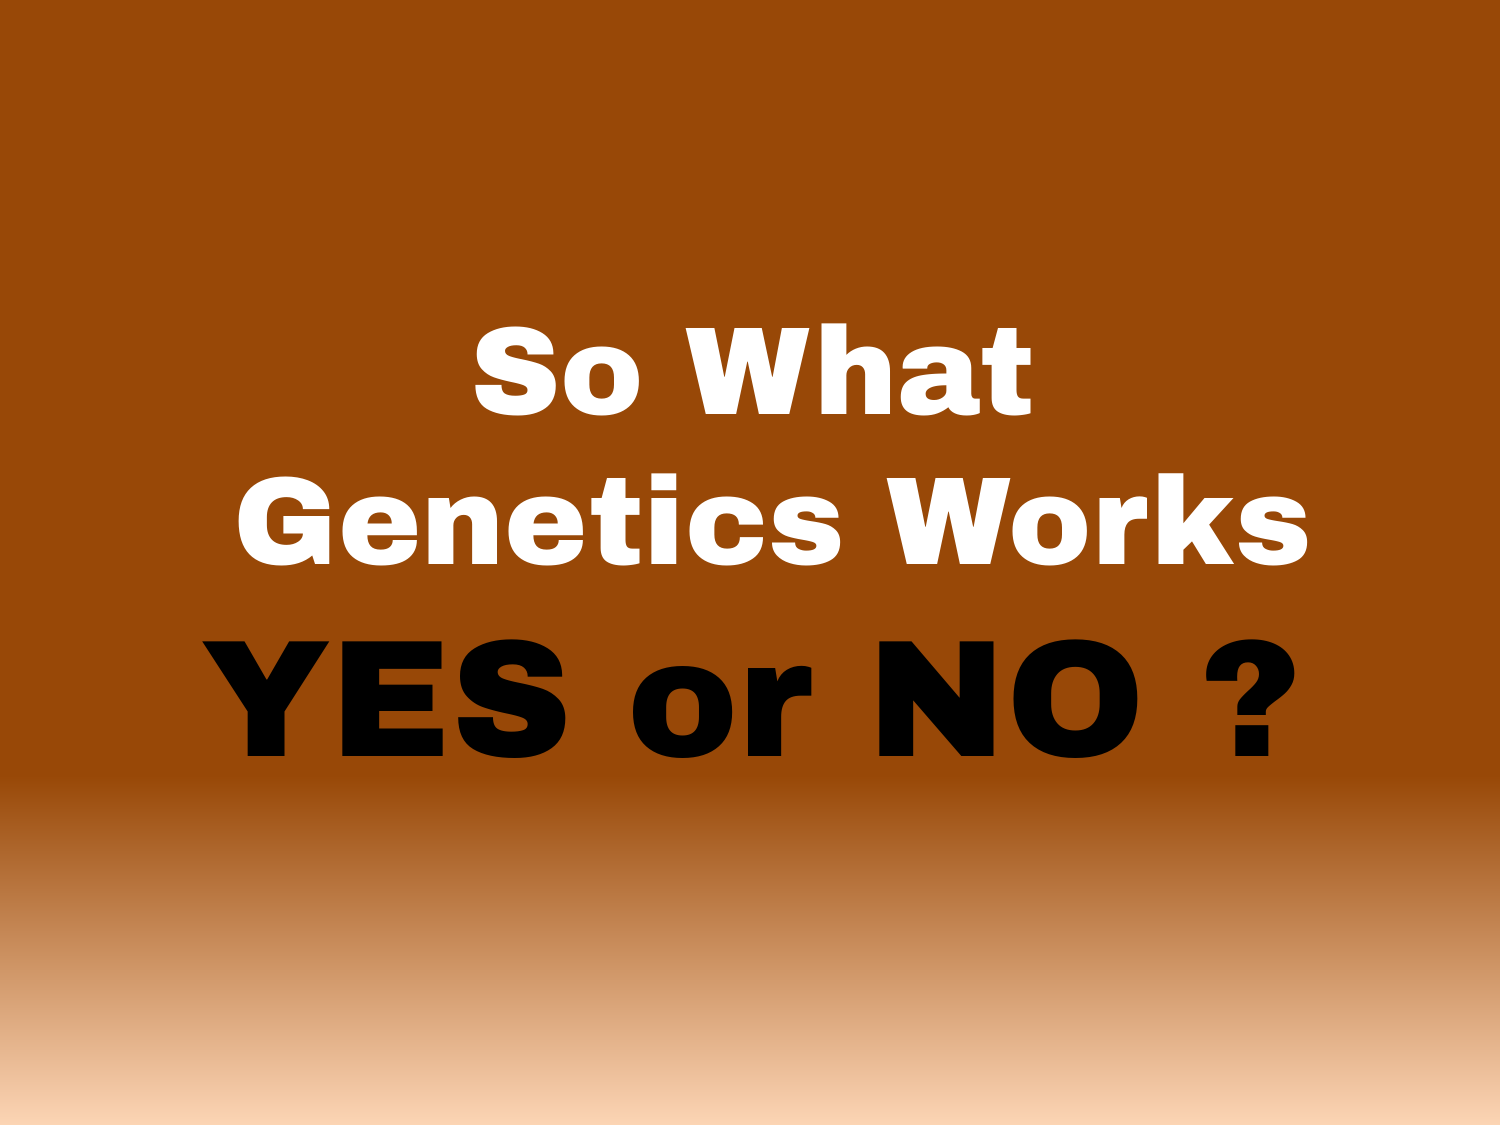

So What
 Genetics Works
YES or NO ?